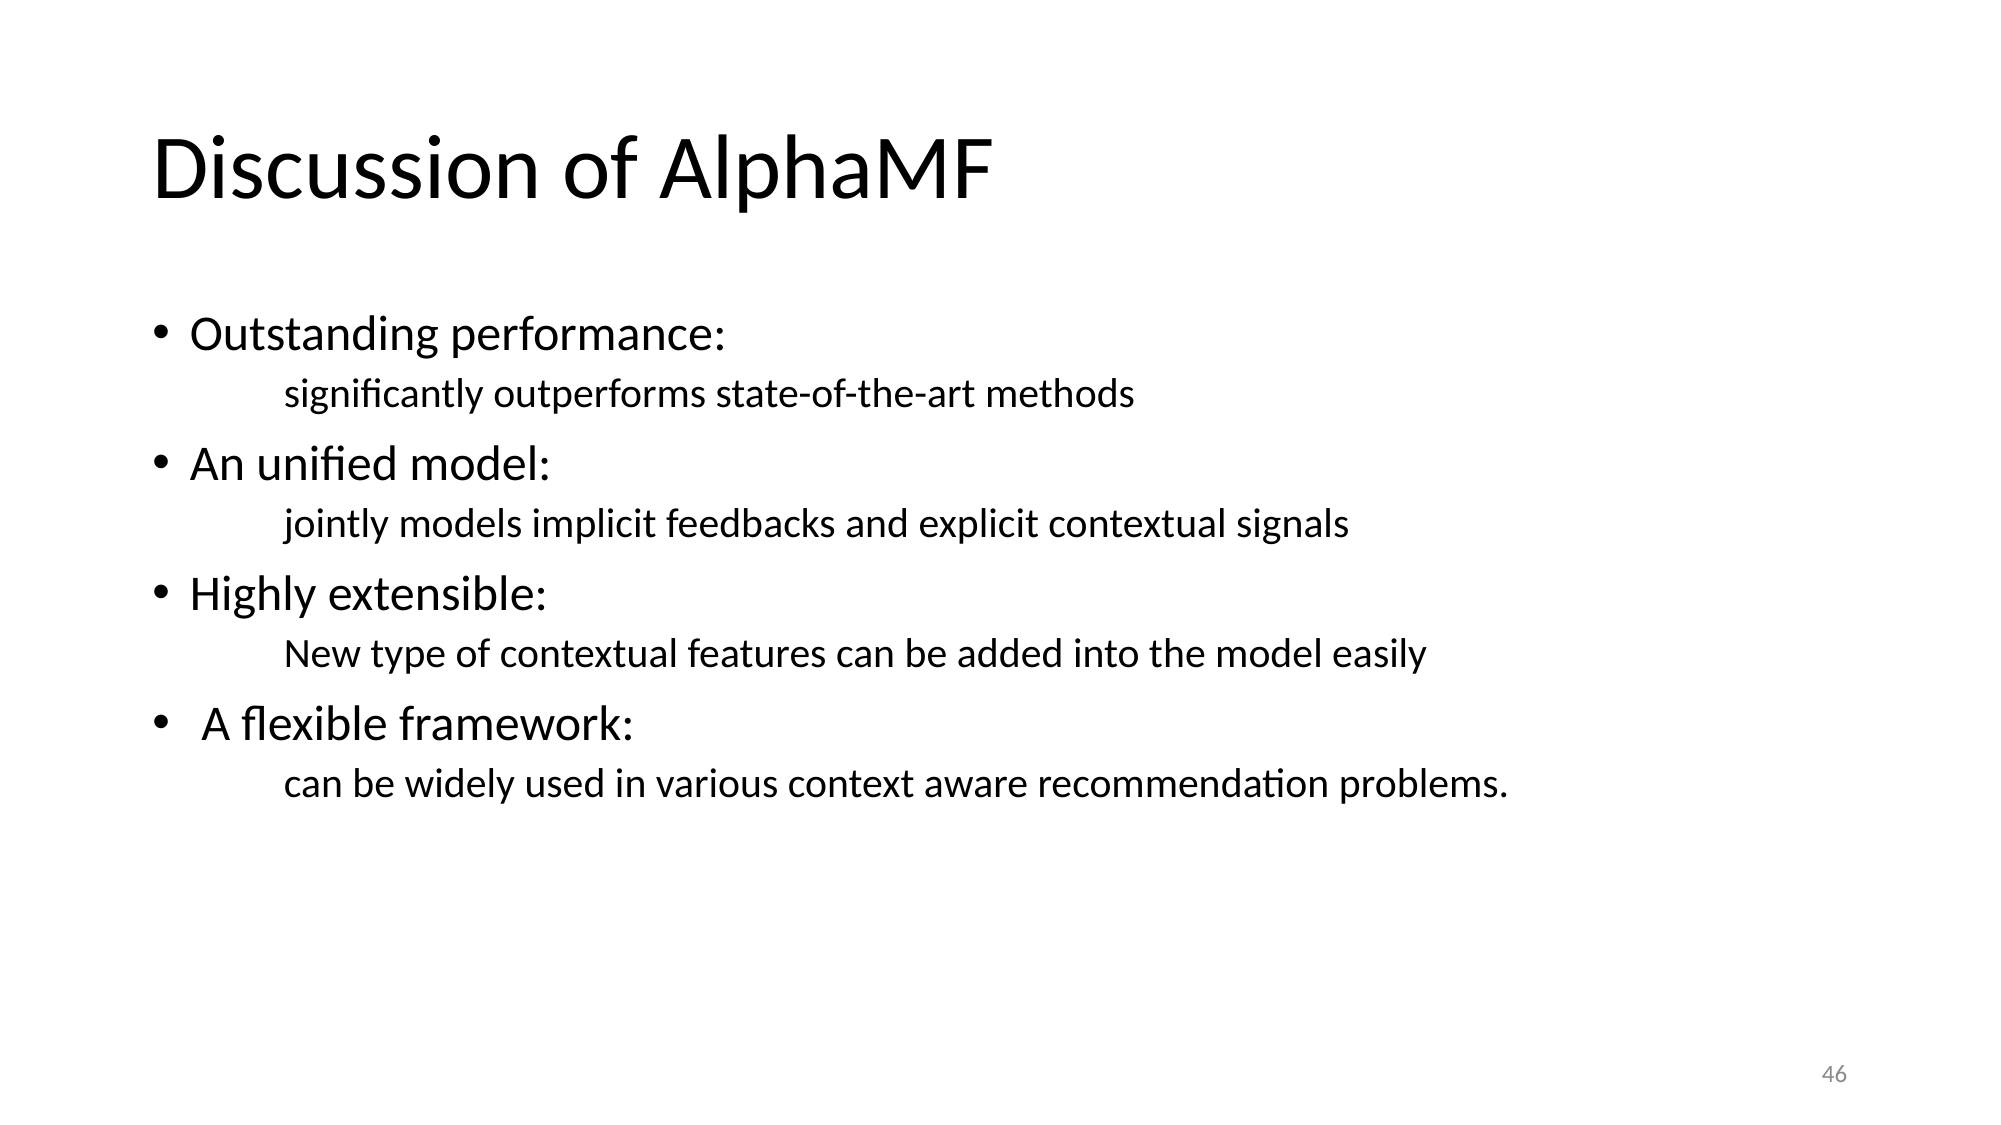

# Discussion of AlphaMF
Outstanding performance:
significantly outperforms state-of-the-art methods
An unified model:
jointly models implicit feedbacks and explicit contextual signals
Highly extensible:
New type of contextual features can be added into the model easily
 A flexible framework:
can be widely used in various context aware recommendation problems.

46